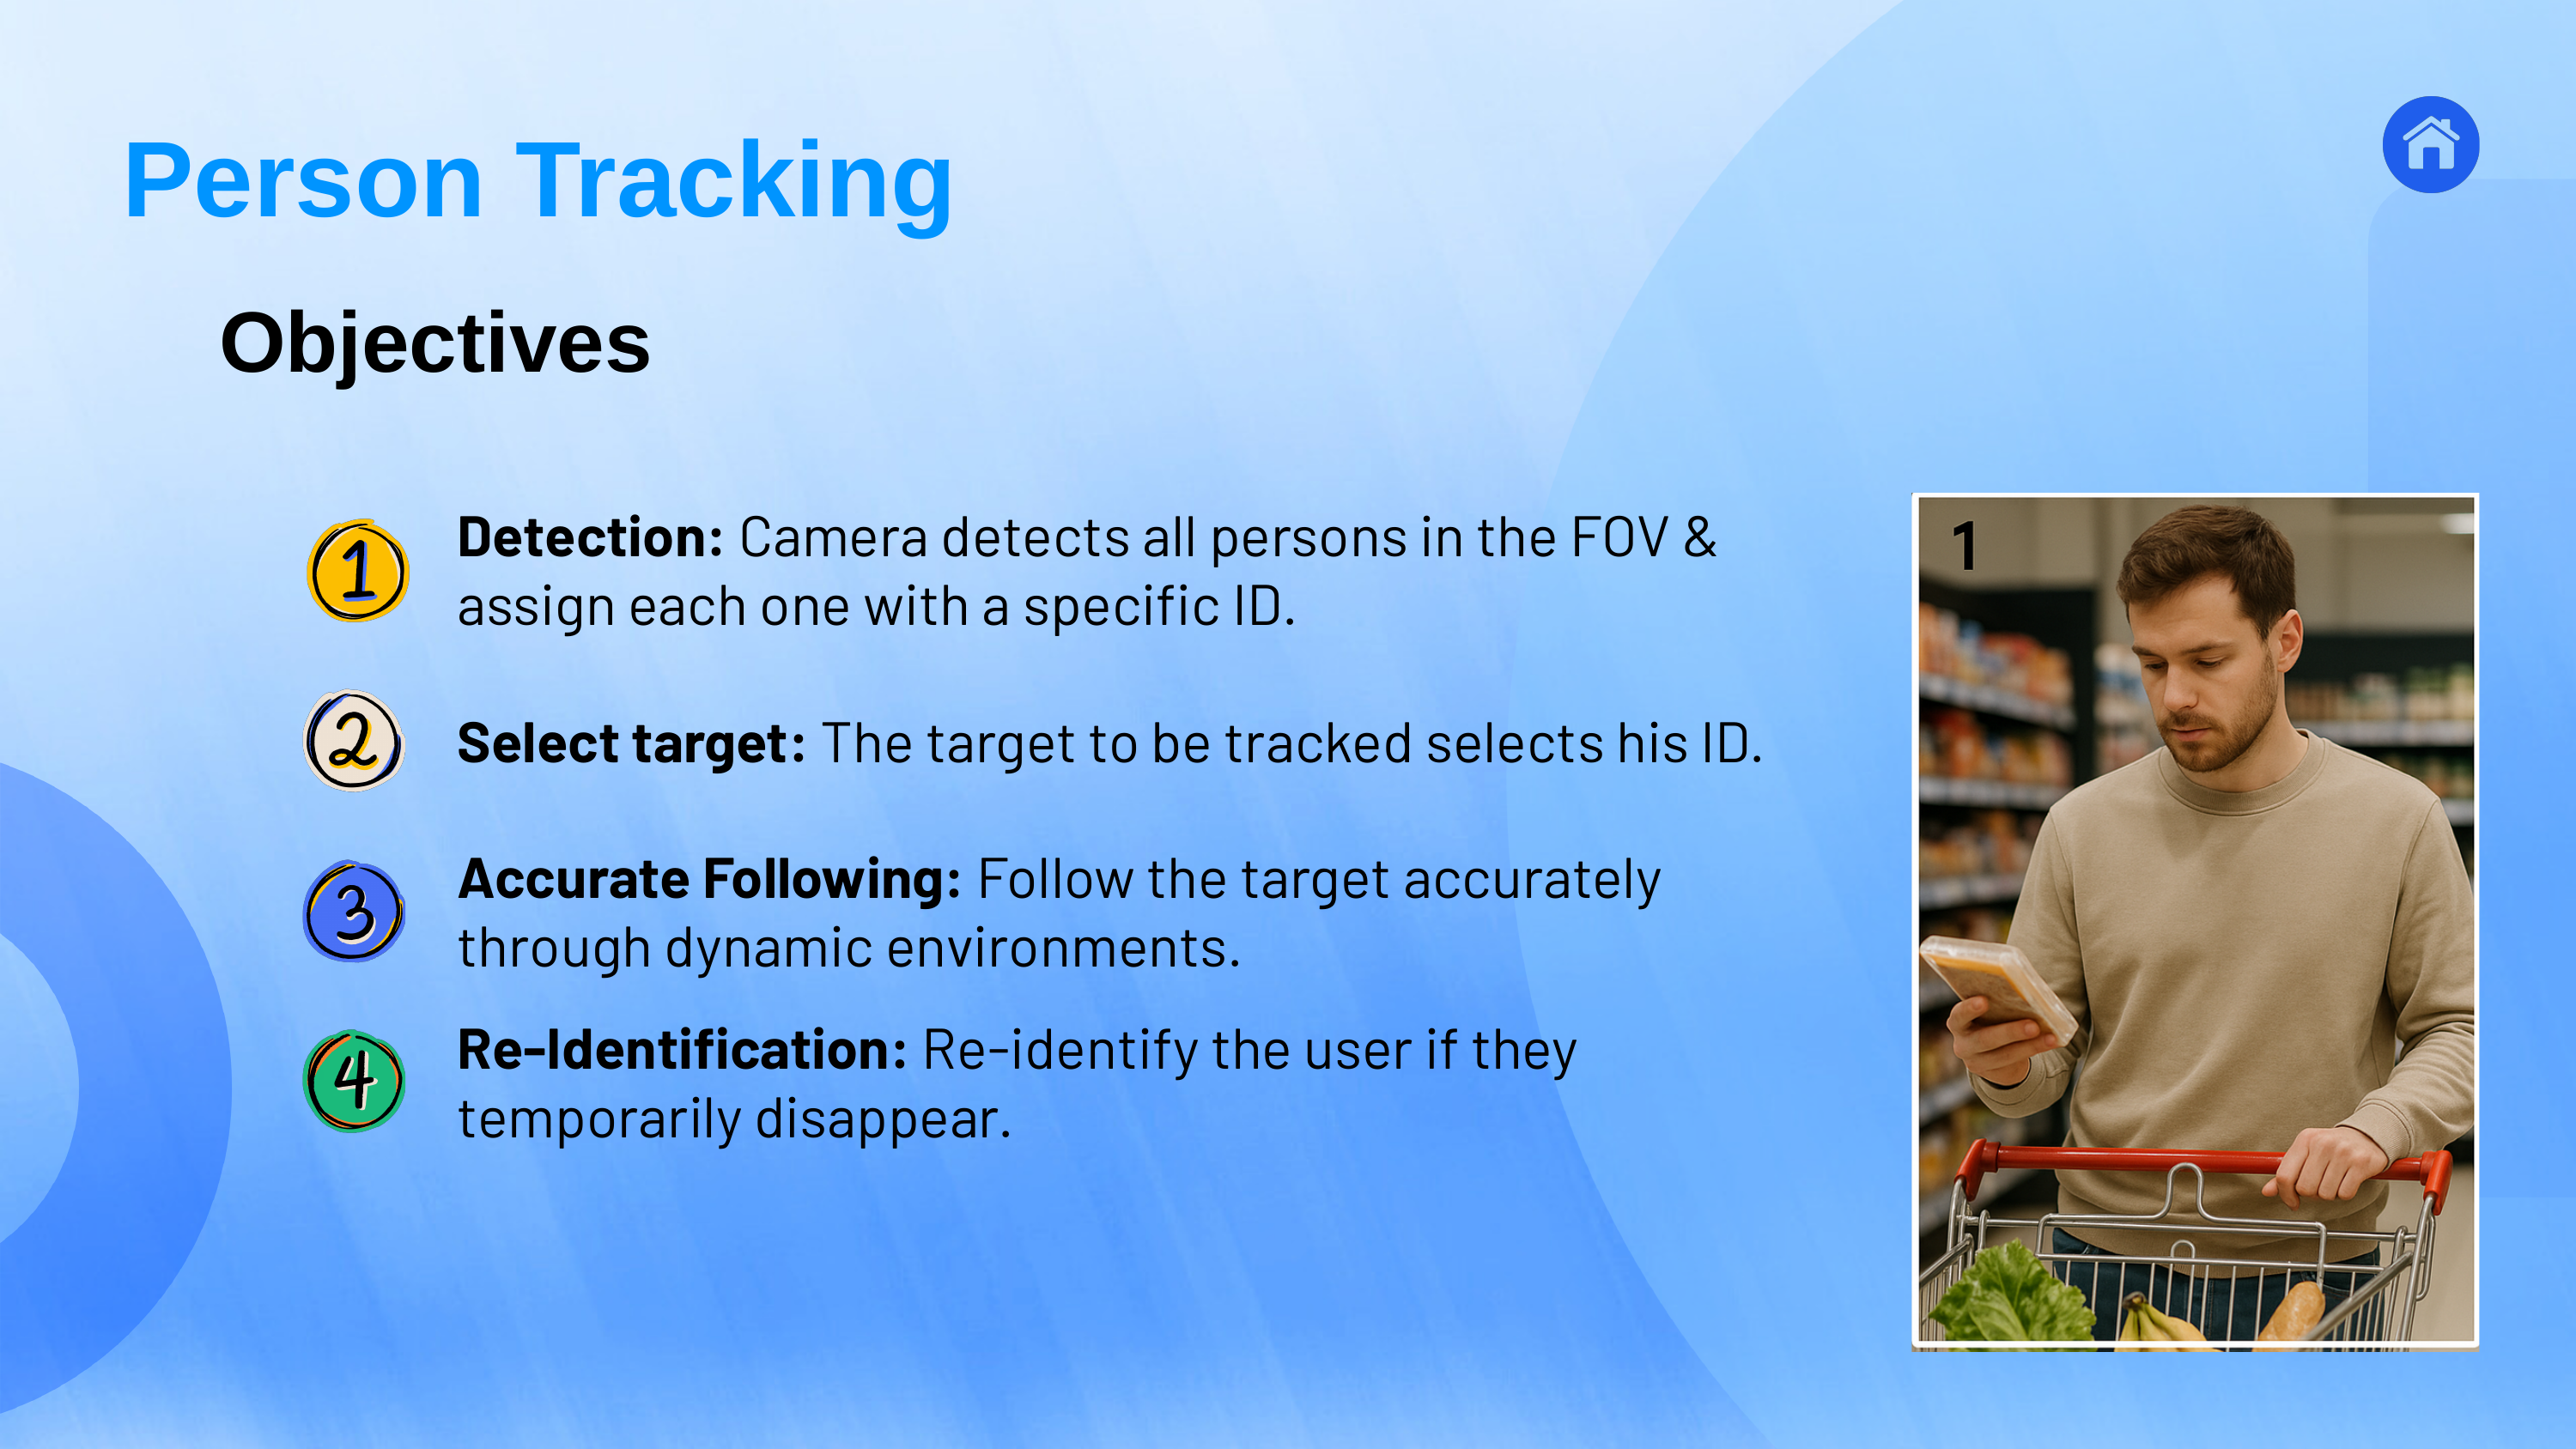

Person Tracking
5
Person
Tracking
Objectives
Detection: Camera detects all persons in the FOV & assign each one with a specific ID.

3
Ros &
Kinematics
4
Mapping &
Navigation
6
Product
Recognition
7
Wireless
Comm
1
Introduction
2
Application

CONTENT
Select target: The target to be tracked selects his ID.
Accurate Following: Follow the target accurately through dynamic environments.

Re-Identification: Re-identify the user if they temporarily disappear.